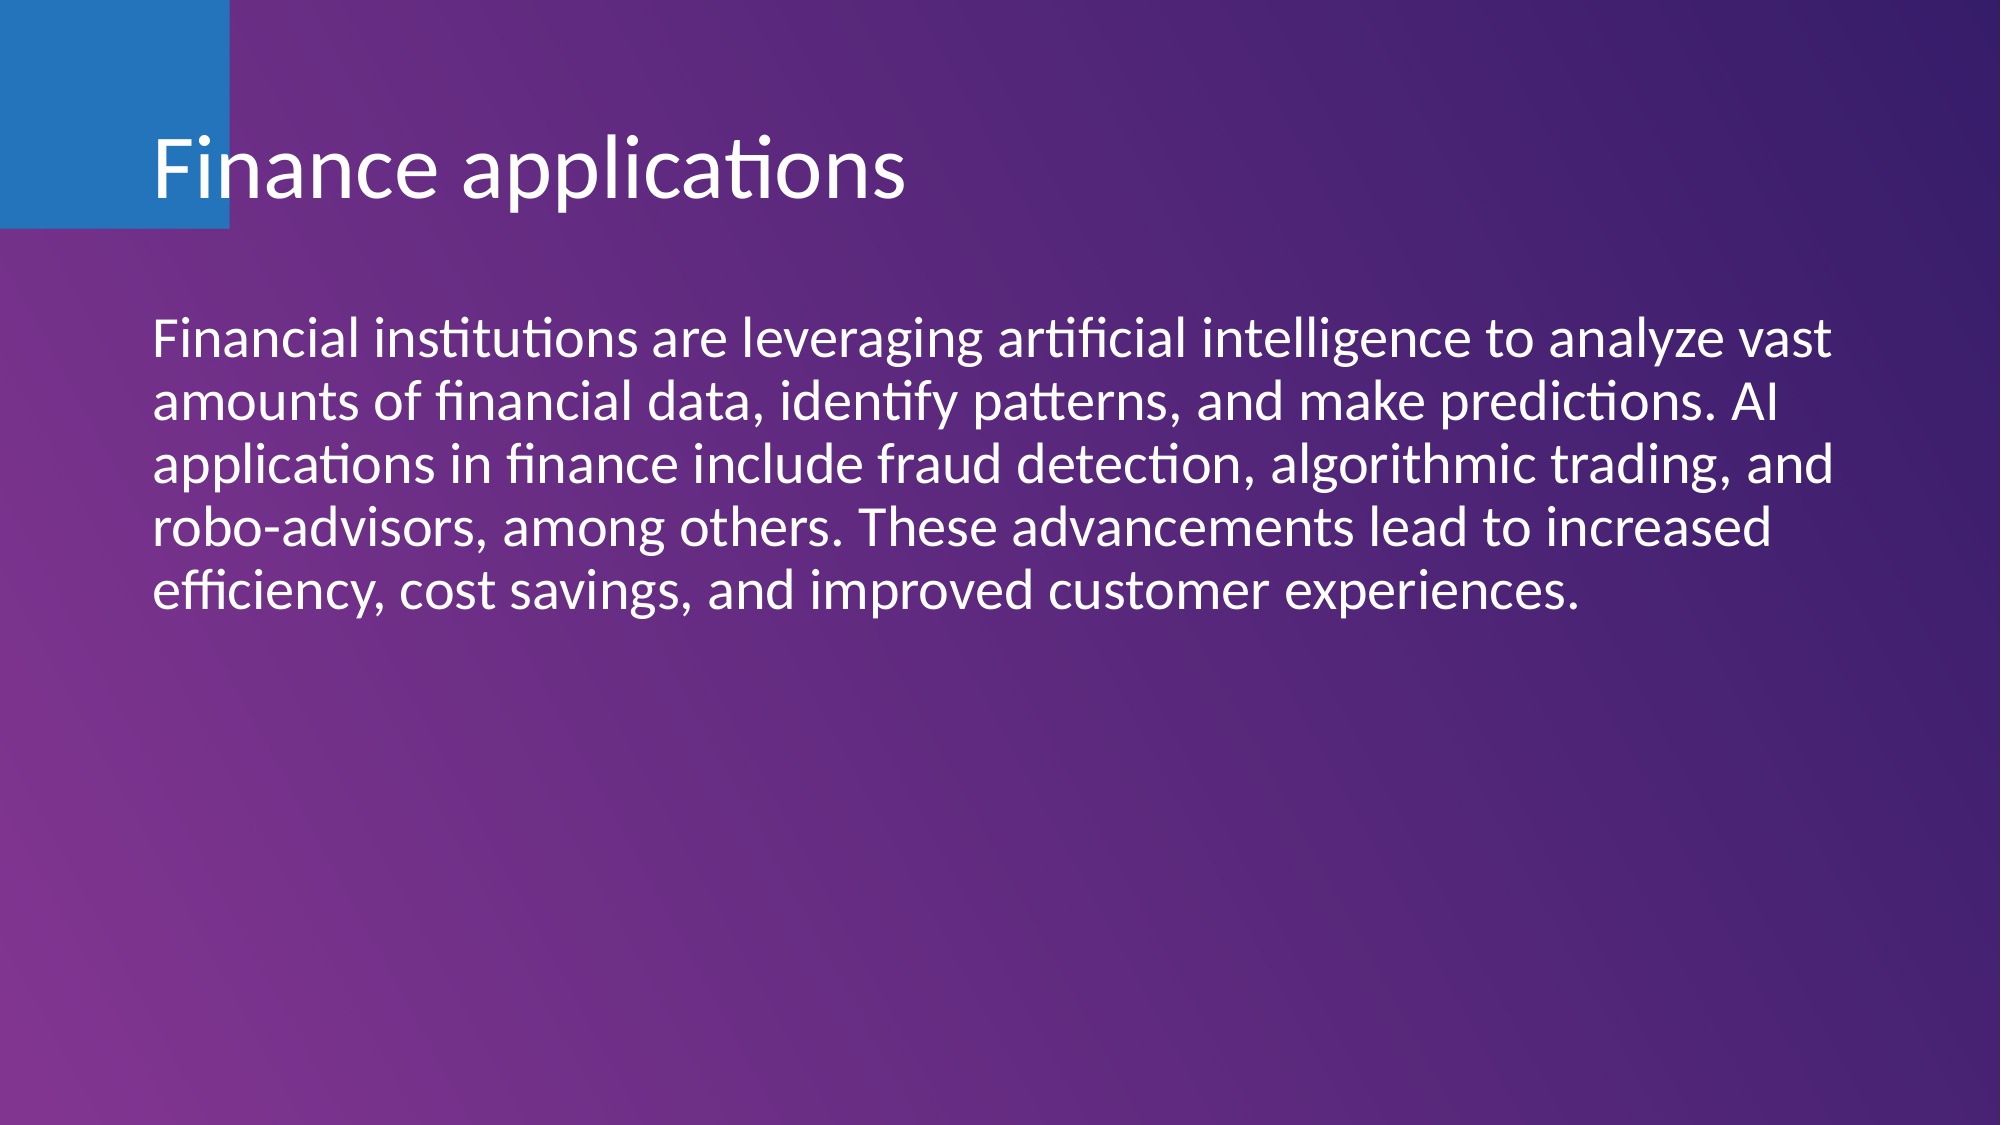

# Finance applications
Financial institutions are leveraging artificial intelligence to analyze vast amounts of financial data, identify patterns, and make predictions. AI applications in finance include fraud detection, algorithmic trading, and robo-advisors, among others. These advancements lead to increased efficiency, cost savings, and improved customer experiences.